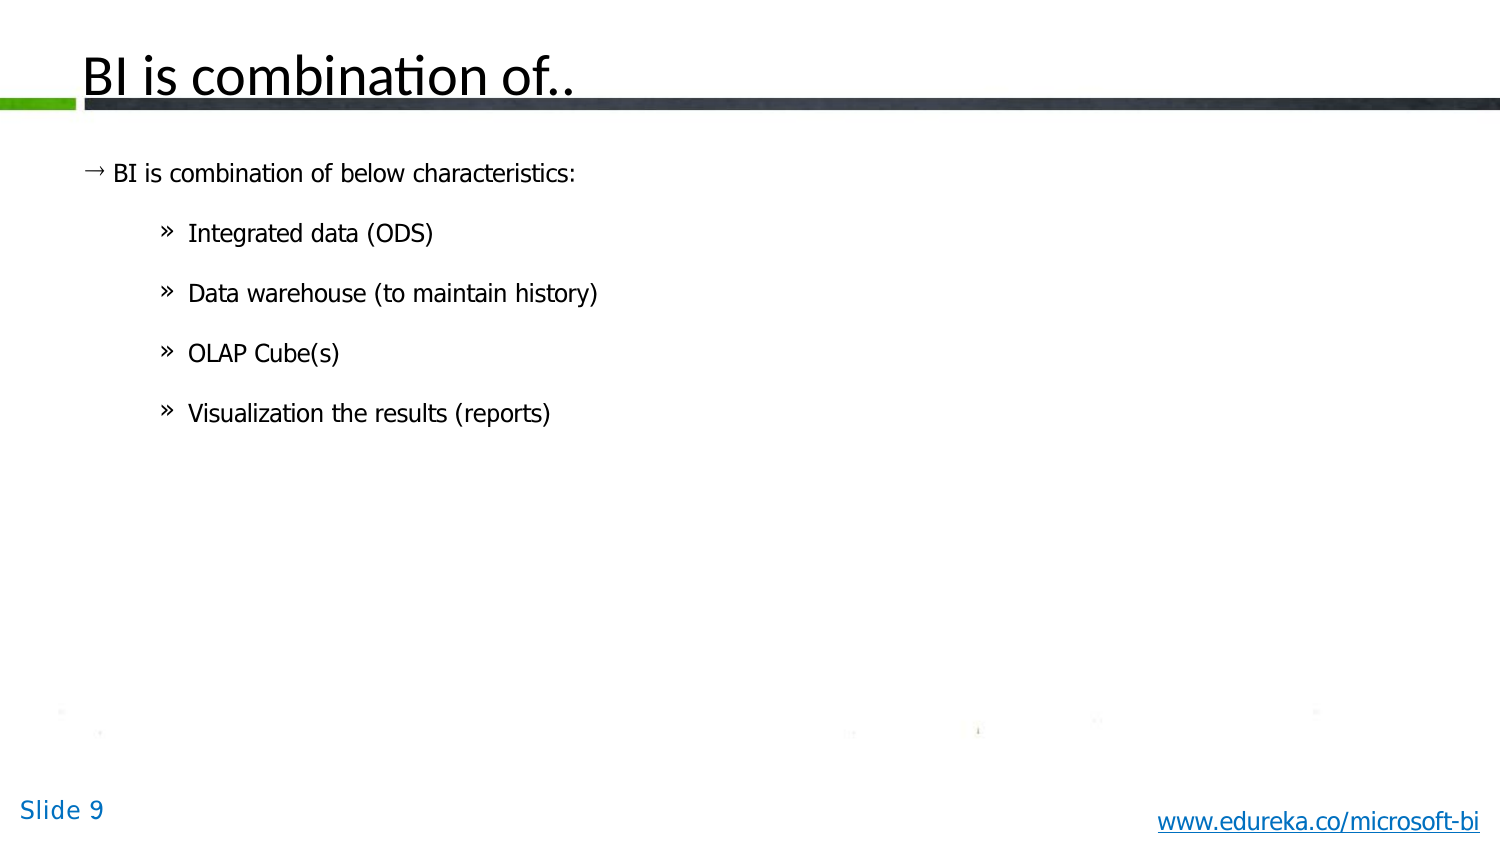

BI is combination of..
BI is combination of below characteristics:

Integrated data (ODS)

Data warehouse (to maintain history)

OLAP Cube(s)

Visualization the results (reports)